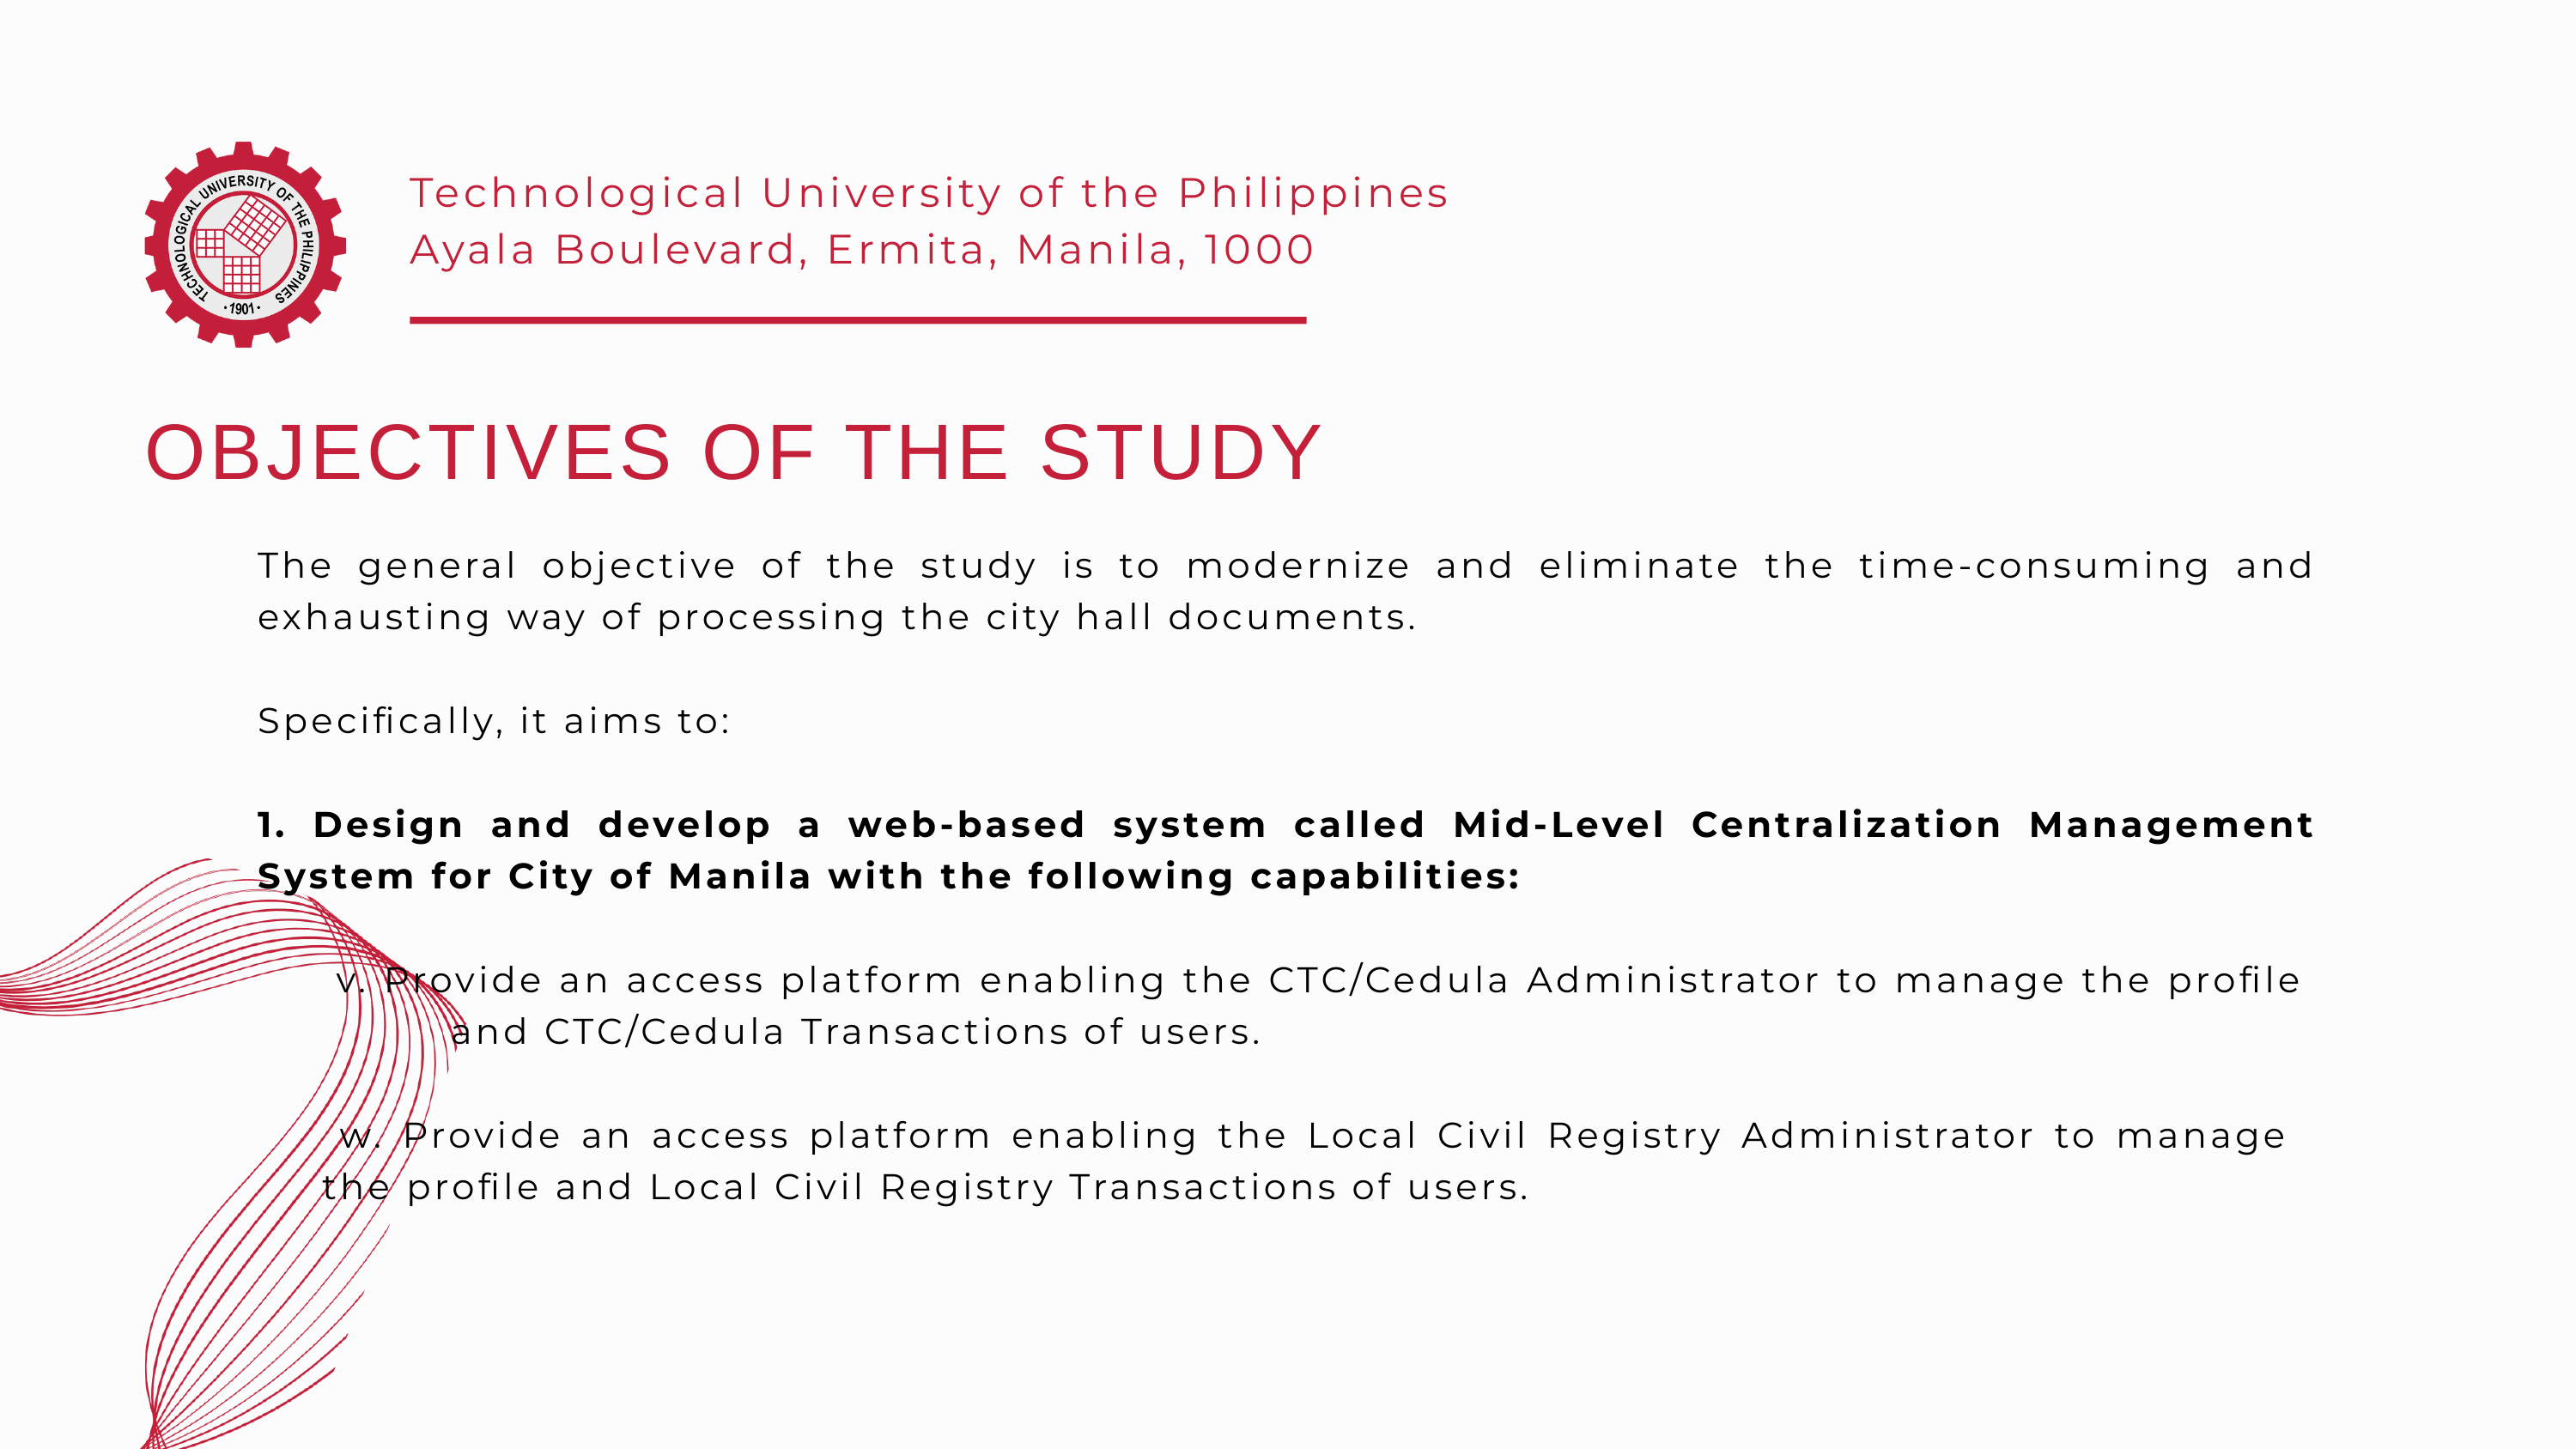

Technological University of the Philippines
Ayala Boulevard, Ermita, Manila, 1000

OBJECTIVES OF THE STUDY
The general objective of the study is to modernize and eliminate the time-consuming and exhausting way of processing the city hall documents.

Specifically, it aims to:

1. Design and develop a web-based system called Mid-Level Centralization Management System for City of Manila with the following capabilities:

 v. Provide an access platform enabling the CTC/Cedula Administrator to manage the profile 	and CTC/Cedula Transactions of users.

 w. Provide an access platform enabling the Local Civil Registry Administrator to manage 	the profile and Local Civil Registry Transactions of users.